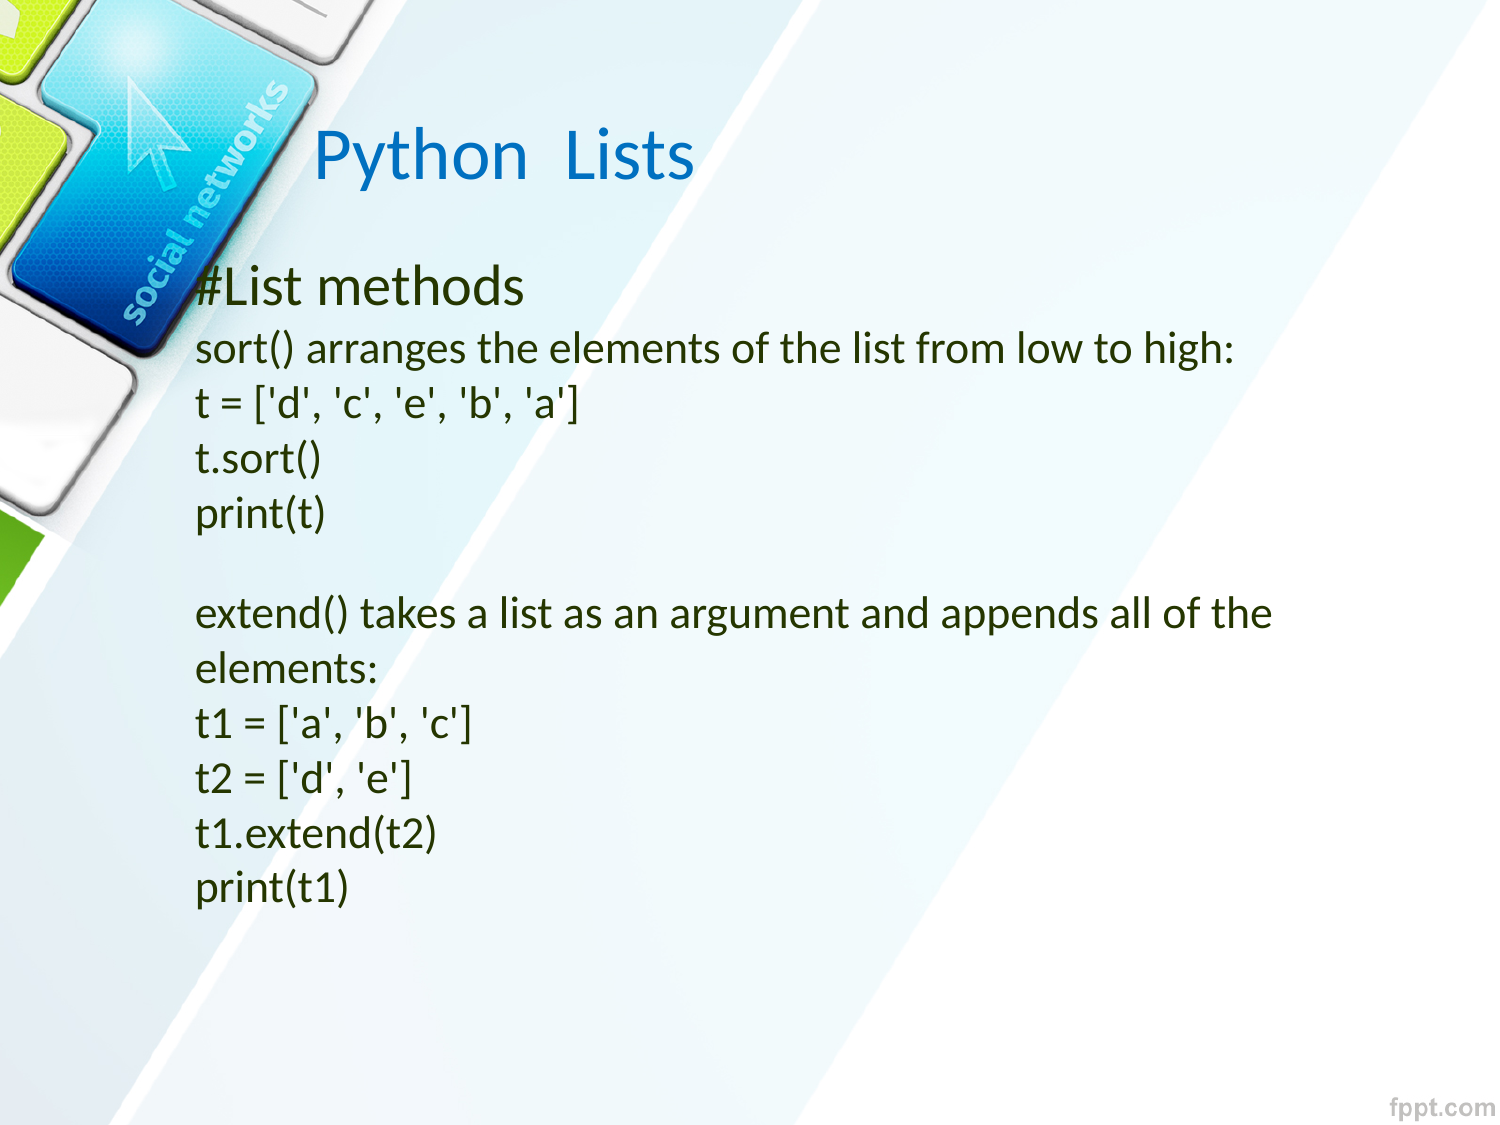

Python  Lists
#List methods
sort() arranges the elements of the list from low to high:
t = ['d', 'c', 'e', 'b', 'a']
t.sort()
print(t)

extend() takes a list as an argument and appends all of the elements:
t1 = ['a', 'b', 'c']
t2 = ['d', 'e']
t1.extend(t2)
print(t1)